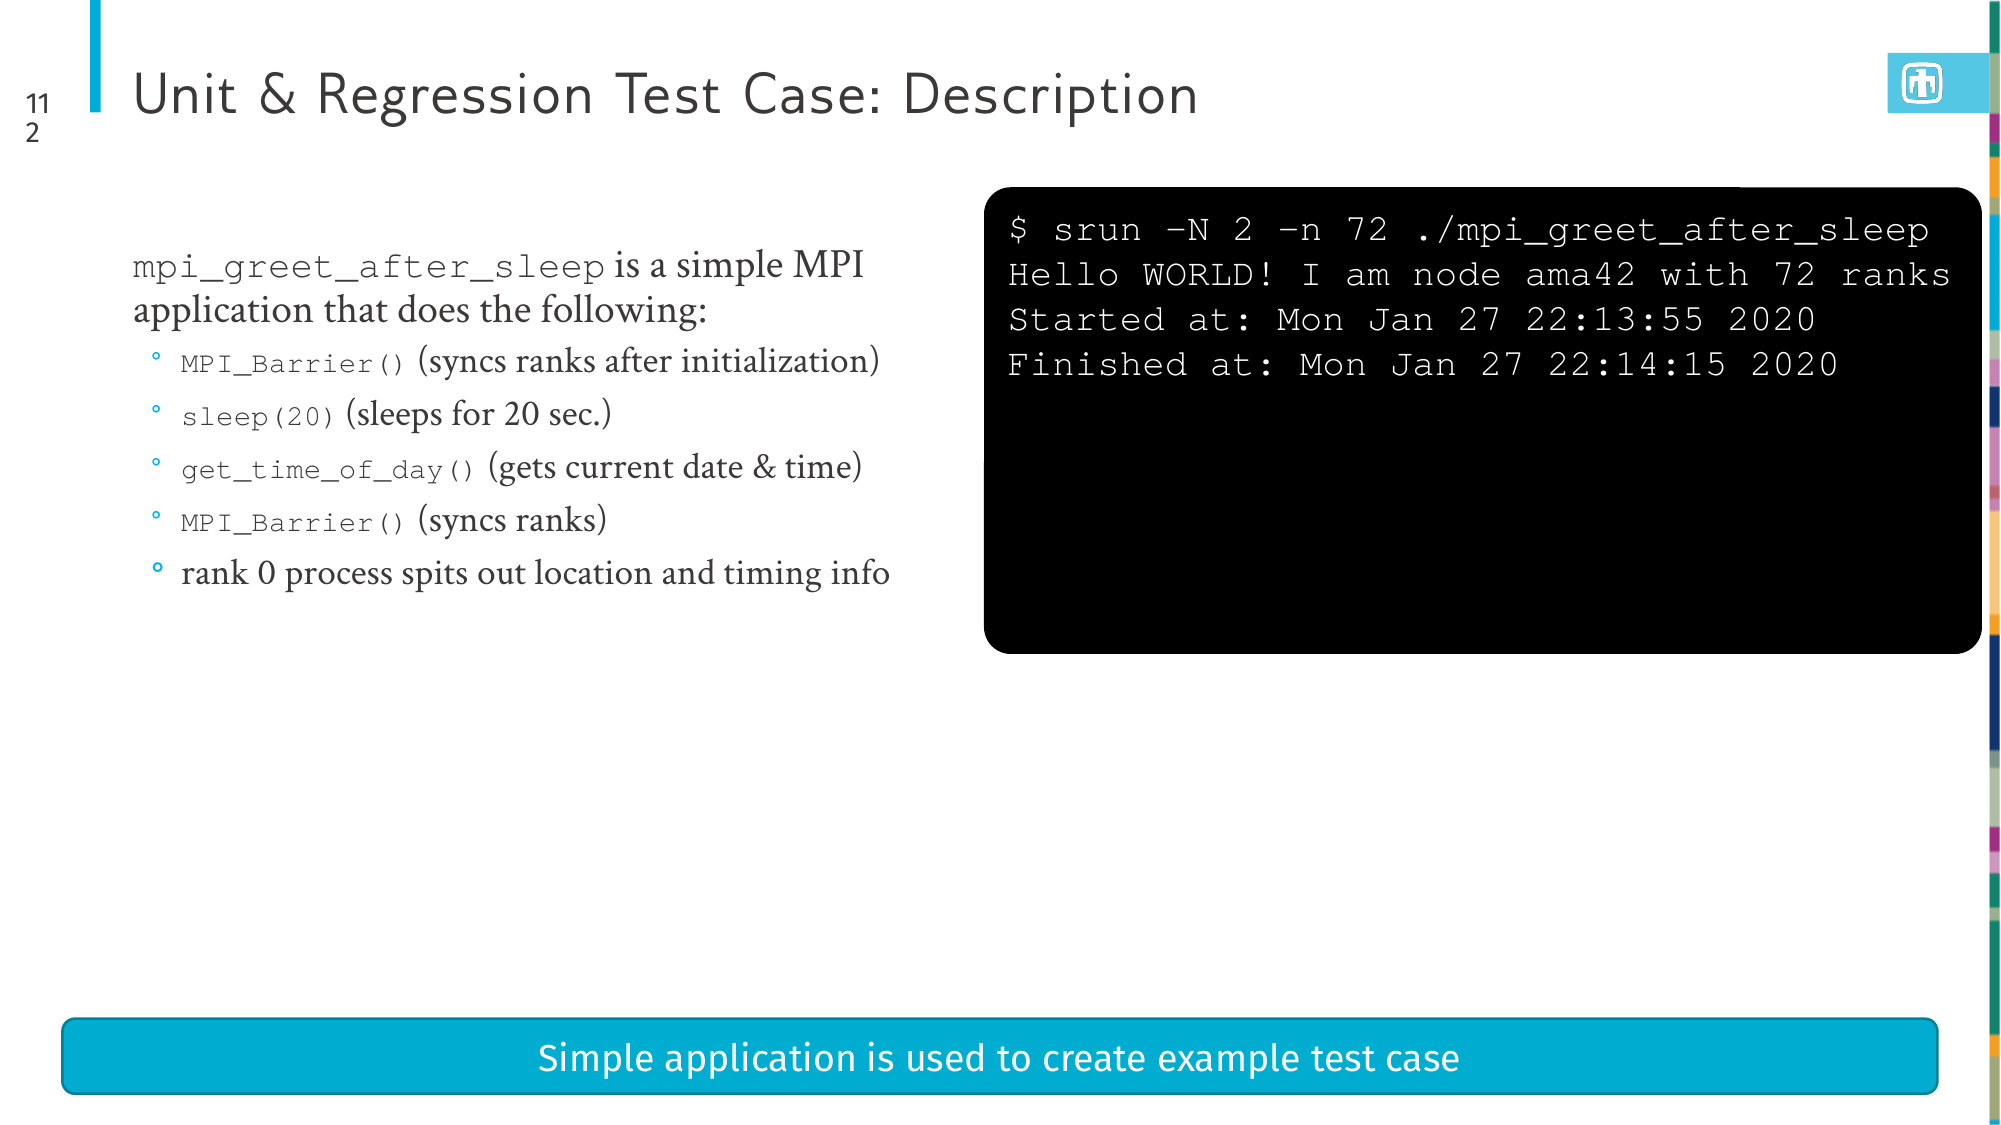

# Unit & Regression Test Case: Description
112
$ srun -N 2 -n 72 ./mpi_greet_after_sleep
Hello WORLD! I am node ama42 with 72 ranks
Started at: Mon Jan 27 22:13:55 2020
Finished at: Mon Jan 27 22:14:15 2020
mpi_greet_after_sleep is a simple MPI application that does the following:
MPI_Barrier() (syncs ranks after initialization)
sleep(20) (sleeps for 20 sec.)
get_time_of_day() (gets current date & time)
MPI_Barrier() (syncs ranks)
rank 0 process spits out location and timing info

Simple application is used to create example test case